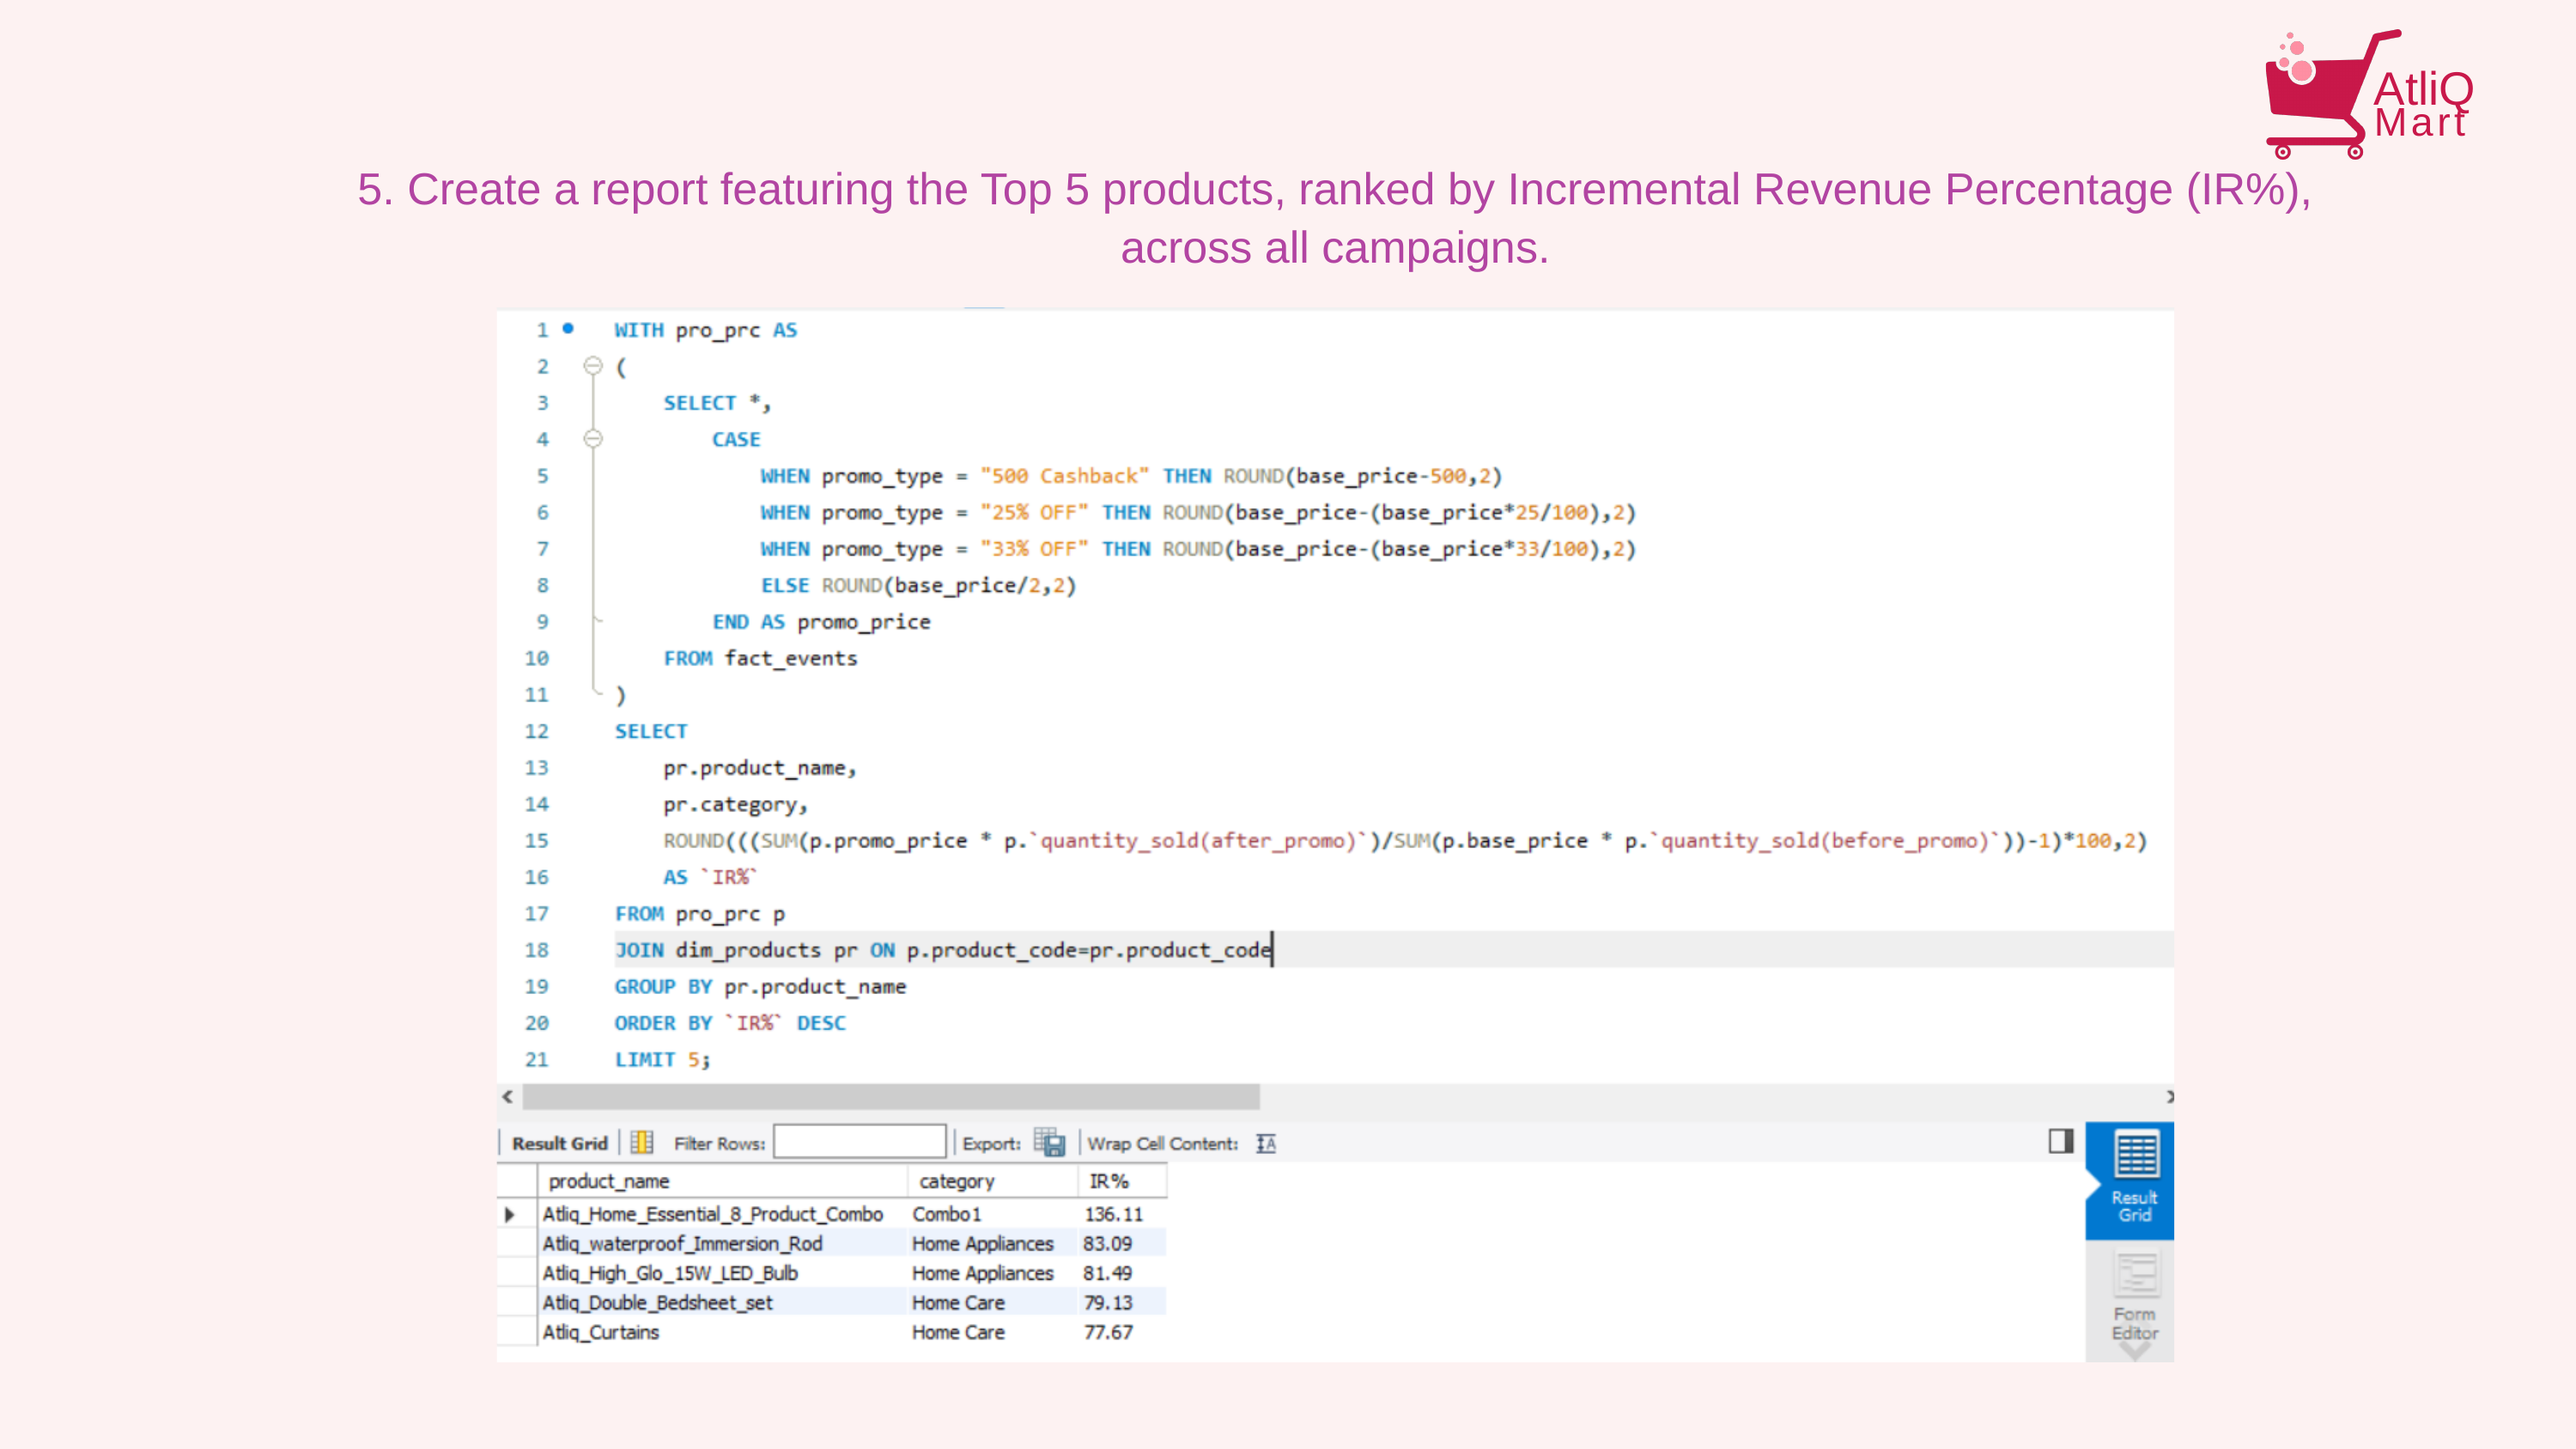

AtliQ
Mart
5. Create a report featuring the Top 5 products, ranked by Incremental Revenue Percentage (IR%), across all campaigns.